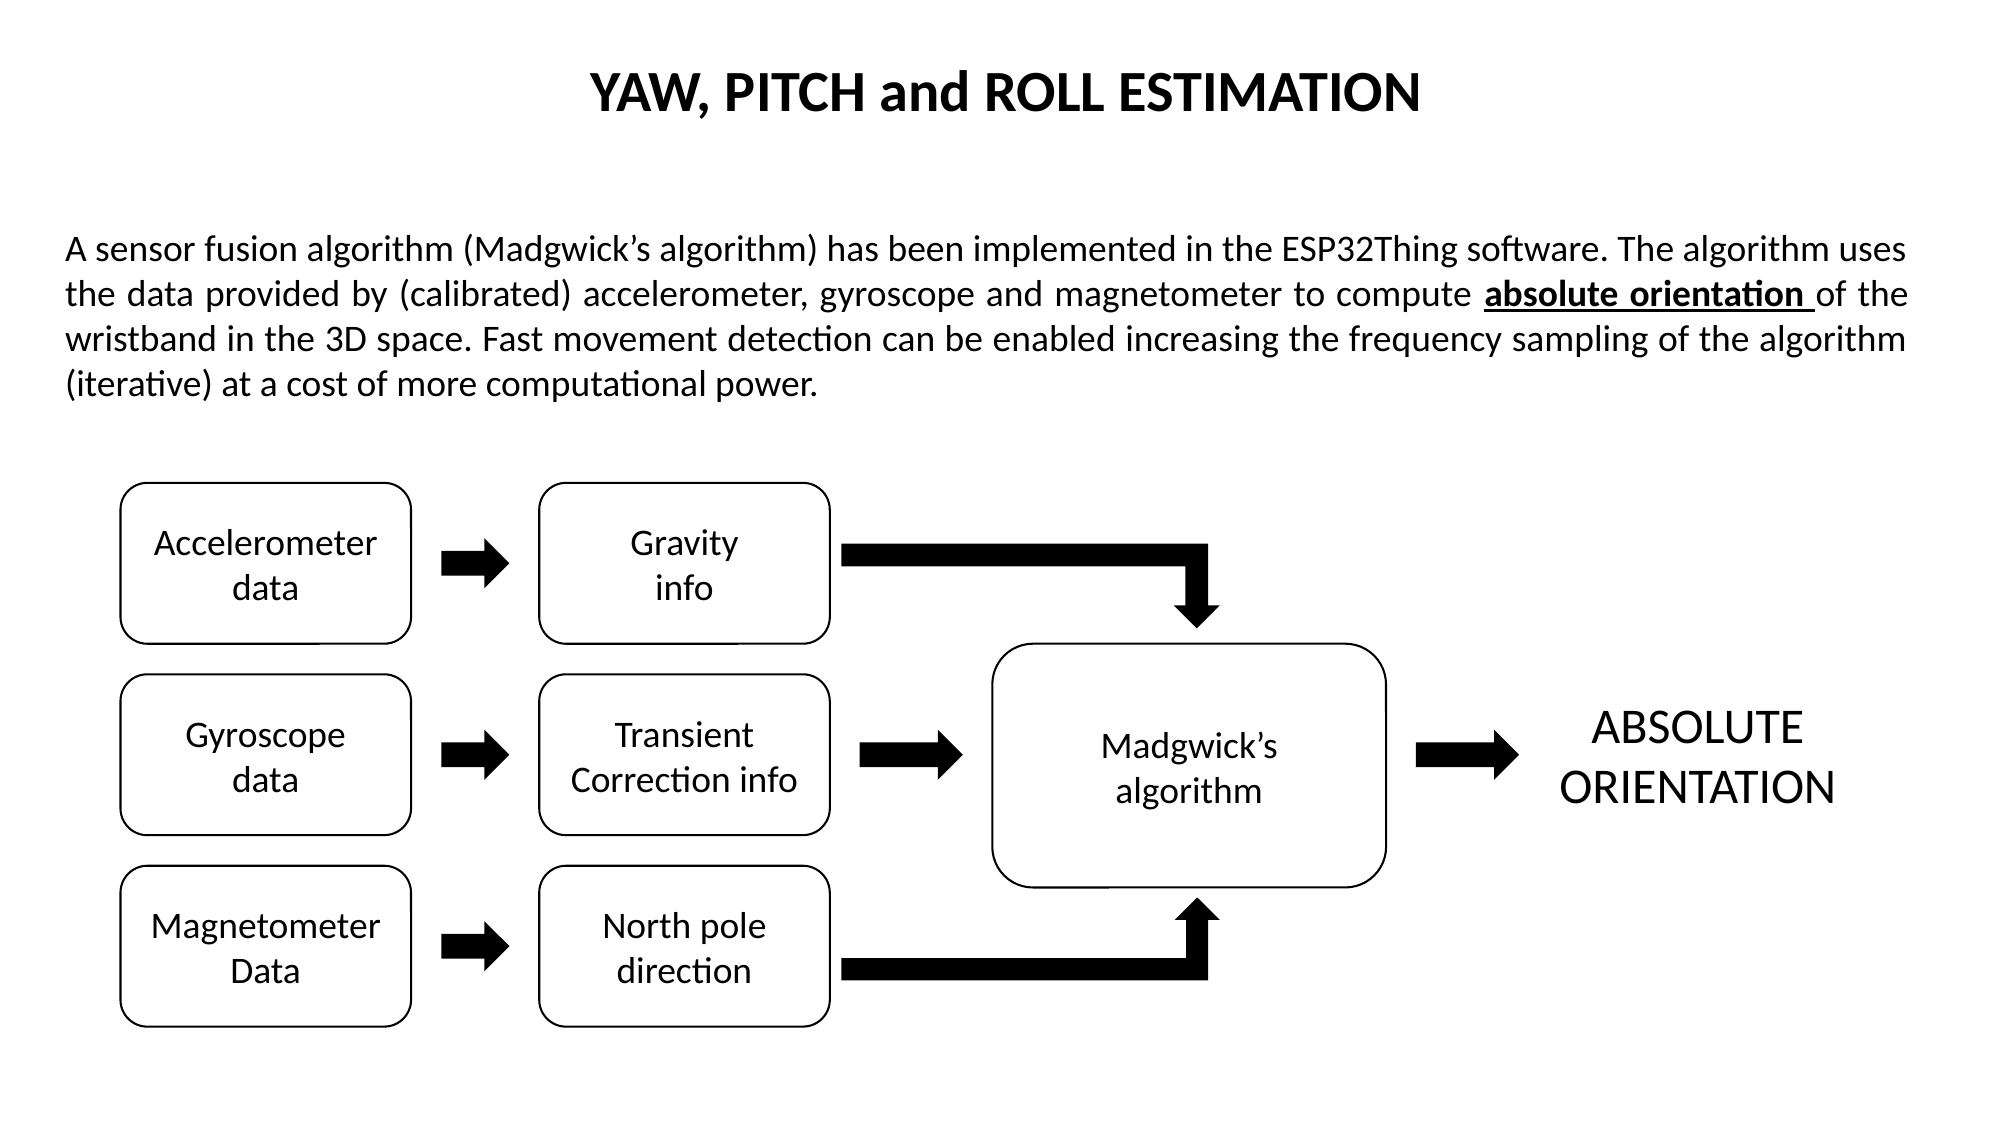

YAW, PITCH and ROLL ESTIMATION
A sensor fusion algorithm (Madgwick’s algorithm) has been implemented in the ESP32Thing software. The algorithm uses the data provided by (calibrated) accelerometer, gyroscope and magnetometer to compute absolute orientation of the wristband in the 3D space. Fast movement detection can be enabled increasing the frequency sampling of the algorithm (iterative) at a cost of more computational power.
Accelerometer
data
Gravity
info

Madgwick’s
algorithm
Gyroscope
data
Transient
Correction info
ABSOLUTE
ORIENTATION

Magnetometer Data
North pole
direction